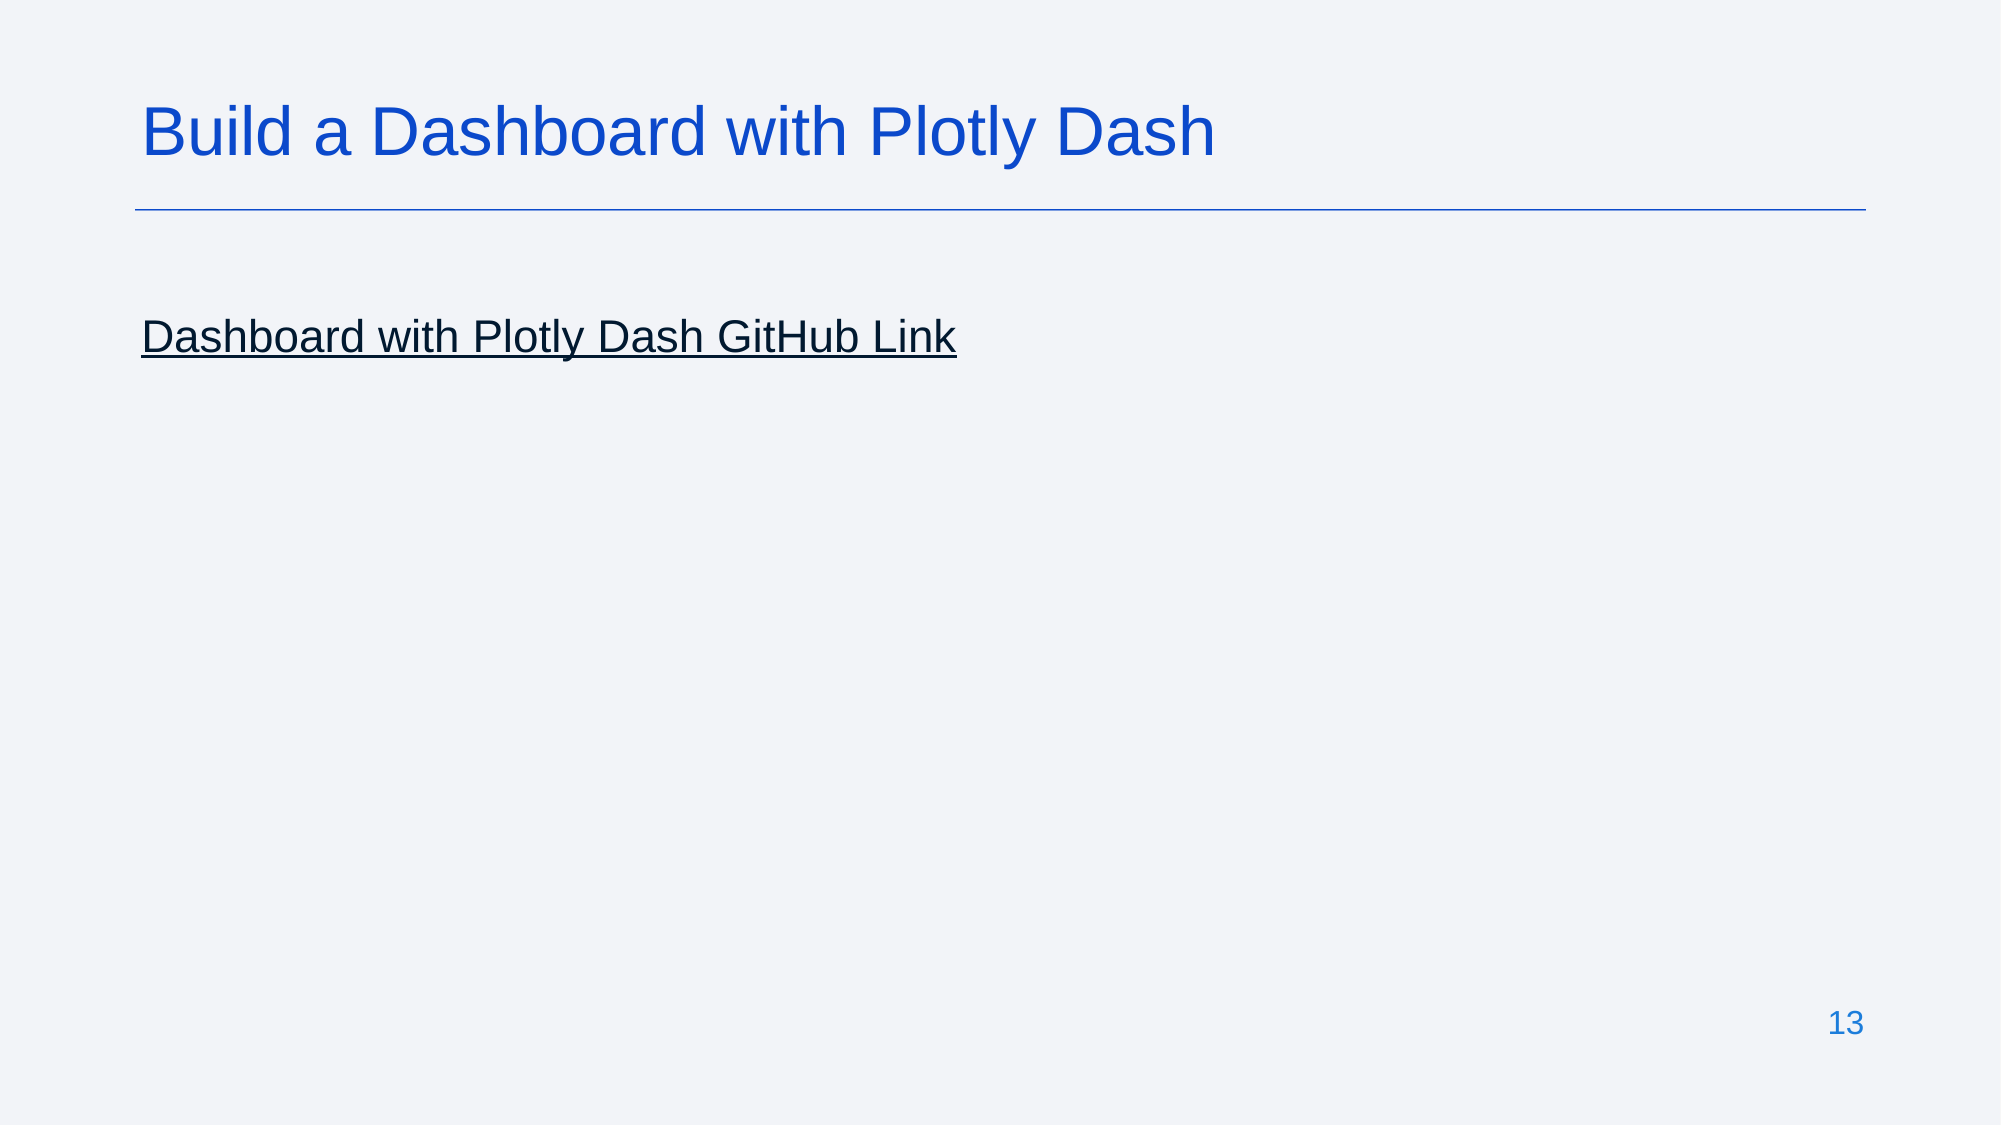

Build a Dashboard with Plotly Dash
Dashboard with Plotly Dash GitHub Link
13